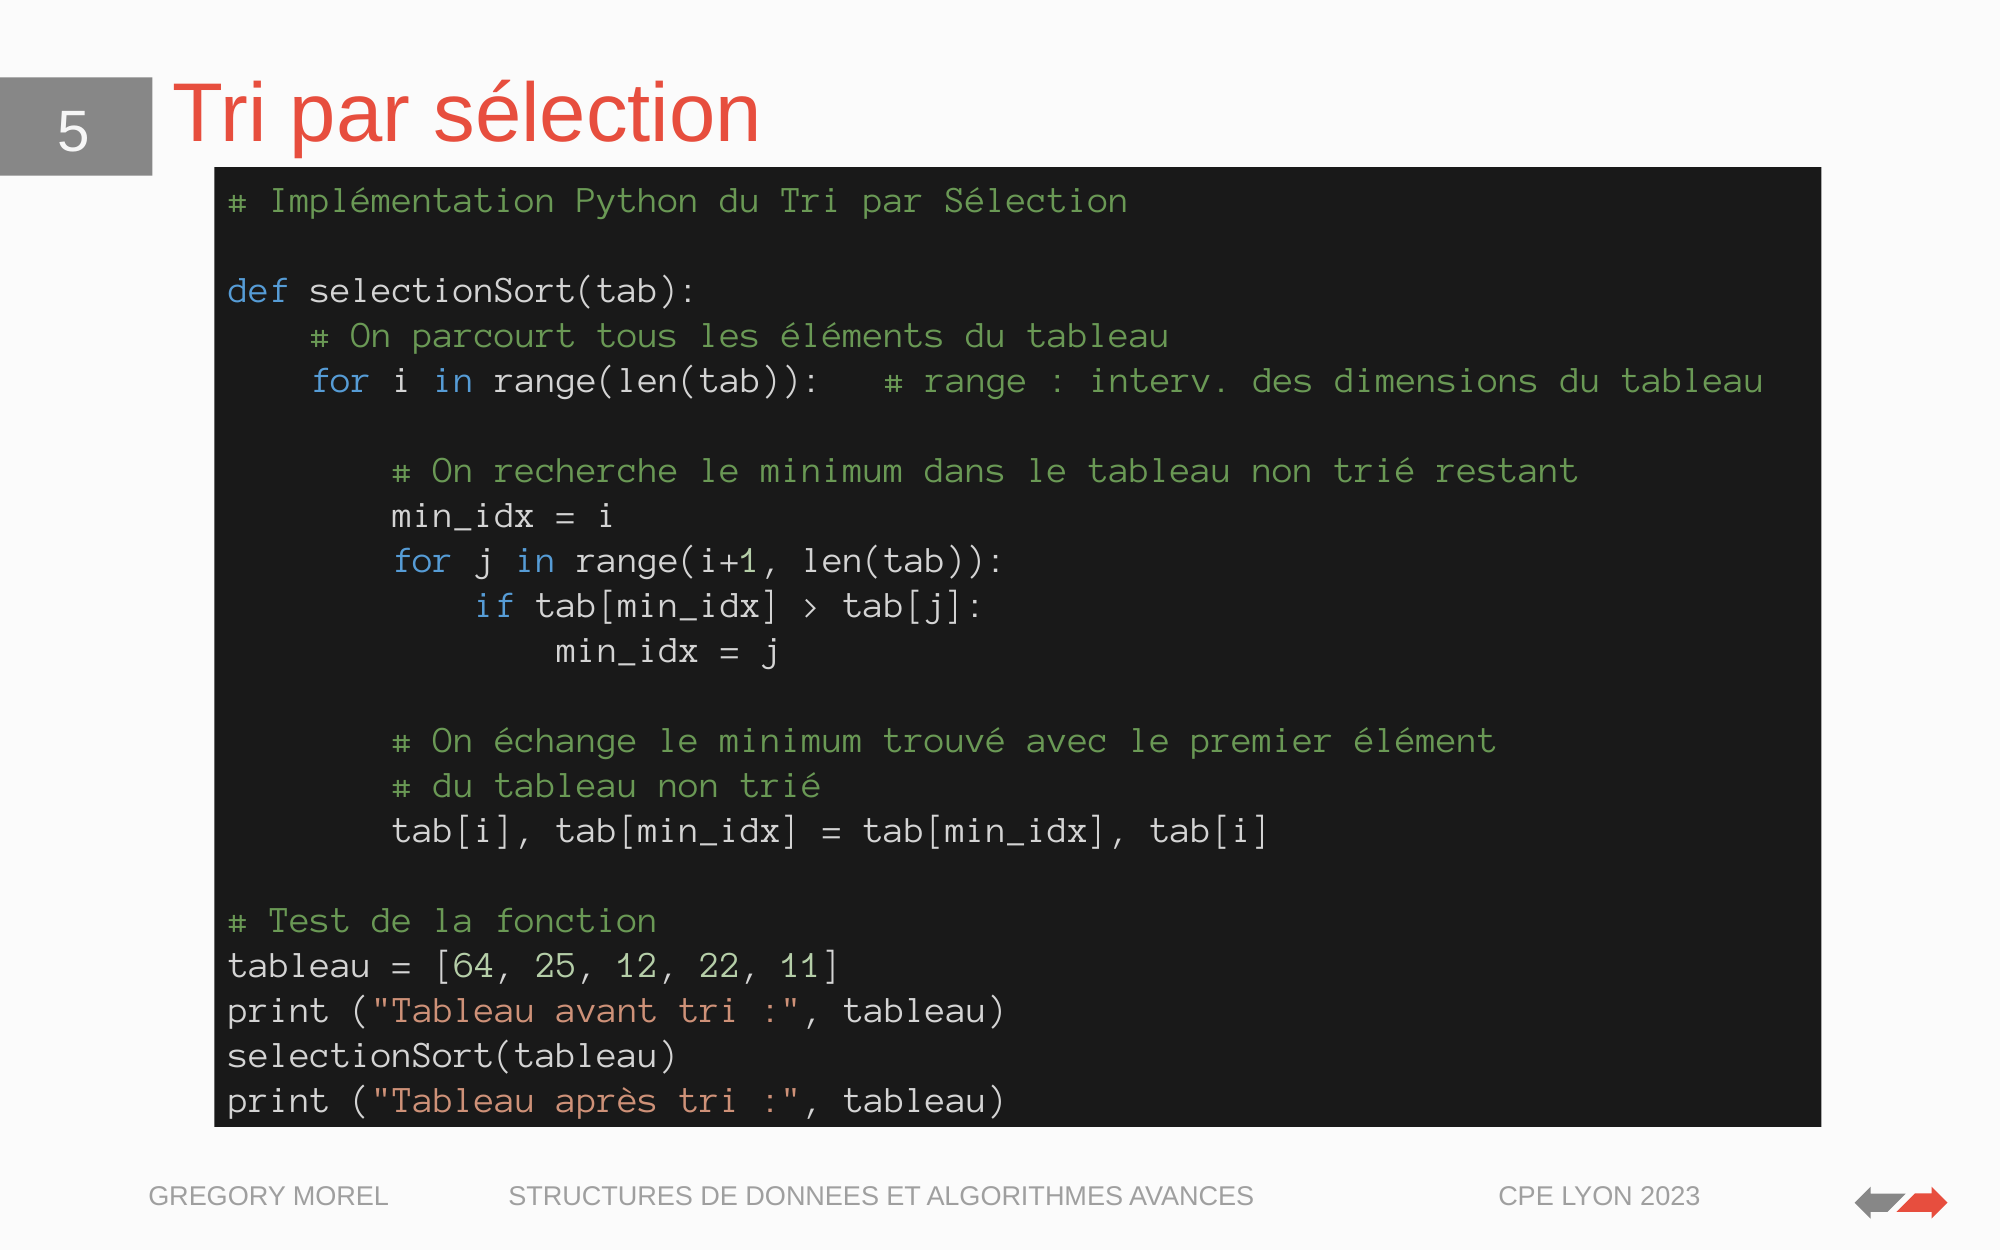

# Tri par sélection
5
# Implémentation Python du Tri par Sélection
def selectionSort(tab):
    # On parcourt tous les éléments du tableau
    for i in range(len(tab)):   # range : interv. des dimensions du tableau

        # On recherche le minimum dans le tableau non trié restant
        min_idx = i
        for j in range(i+1, len(tab)):
            if tab[min_idx] > tab[j]:
                min_idx = j

        # On échange le minimum trouvé avec le premier élément
        # du tableau non trié
        tab[i], tab[min_idx] = tab[min_idx], tab[i]

# Test de la fonction
tableau = [64, 25, 12, 22, 11]
print ("Tableau avant tri :", tableau)
selectionSort(tableau)
print ("Tableau après tri :", tableau)